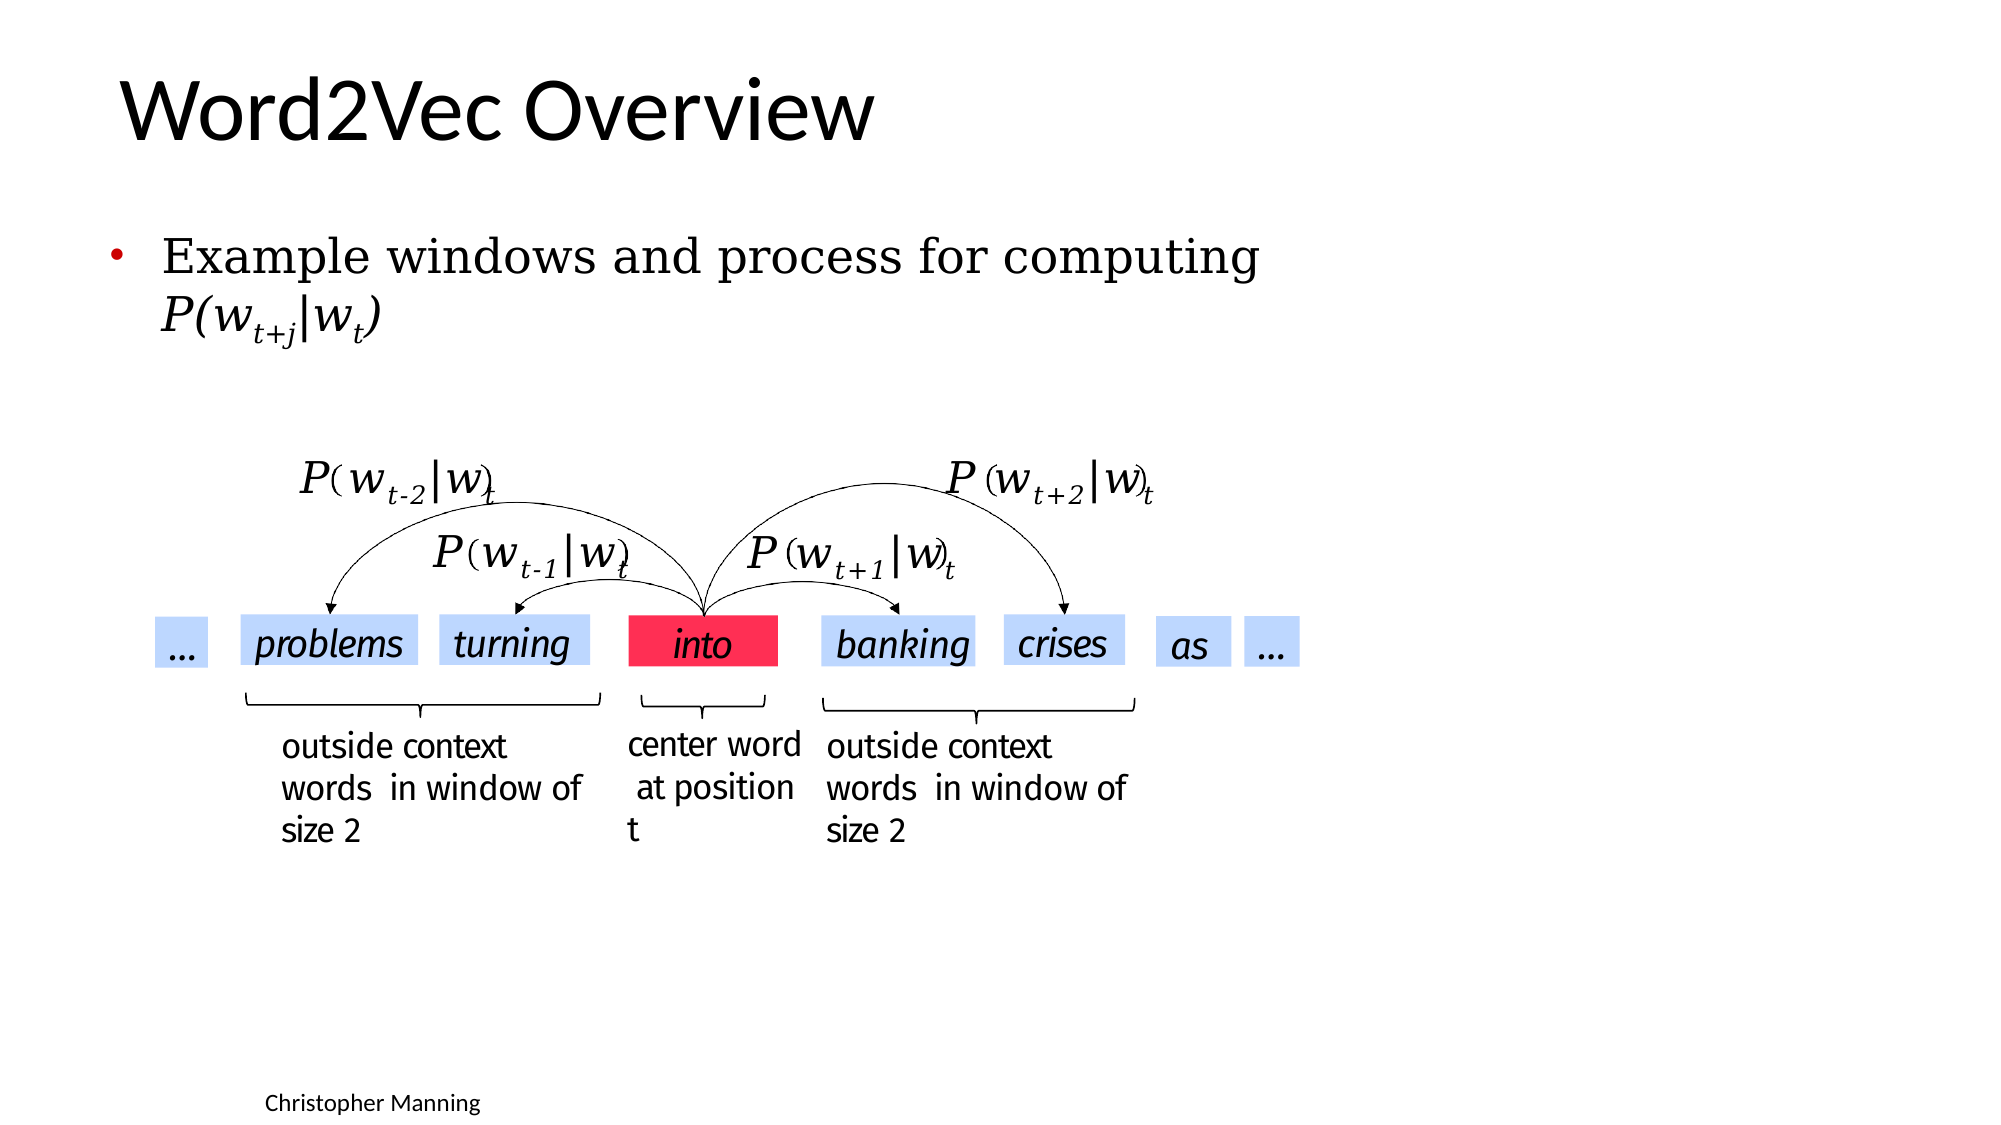

# Word2Vec Overview
Example windows and process for computing  P(wt+j|wt)
P wt+2|wt
P wt-2|wt
P wt-1|wt
P wt+1|wt

problems
turning
crises
into
banking
as
…
…

center word  at position t
outside context words  in window of size 2
outside context words  in window of size 2
Christopher Manning